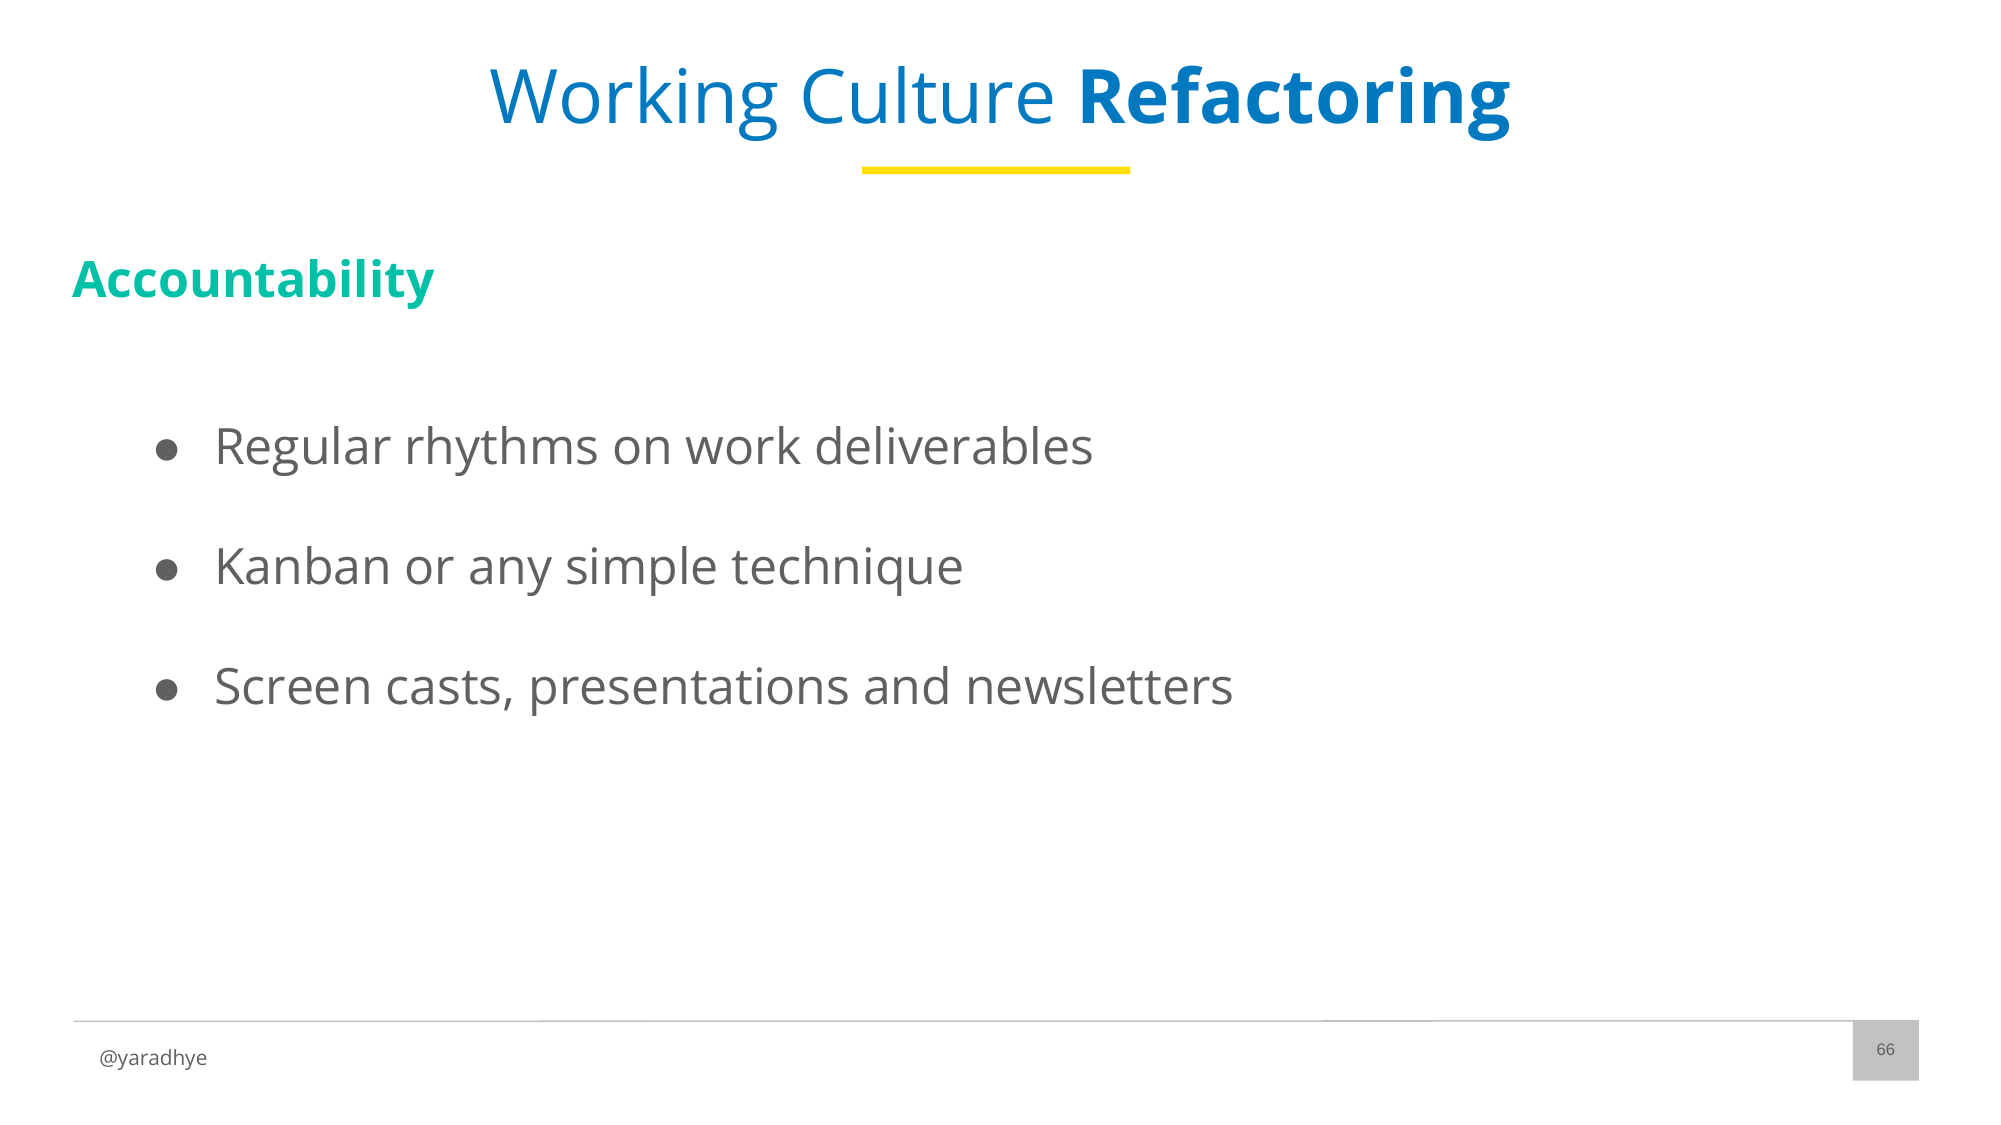

# Working Culture Refactoring
Accountability
Regular rhythms on work deliverables
Kanban or any simple technique
Screen casts, presentations and newsletters